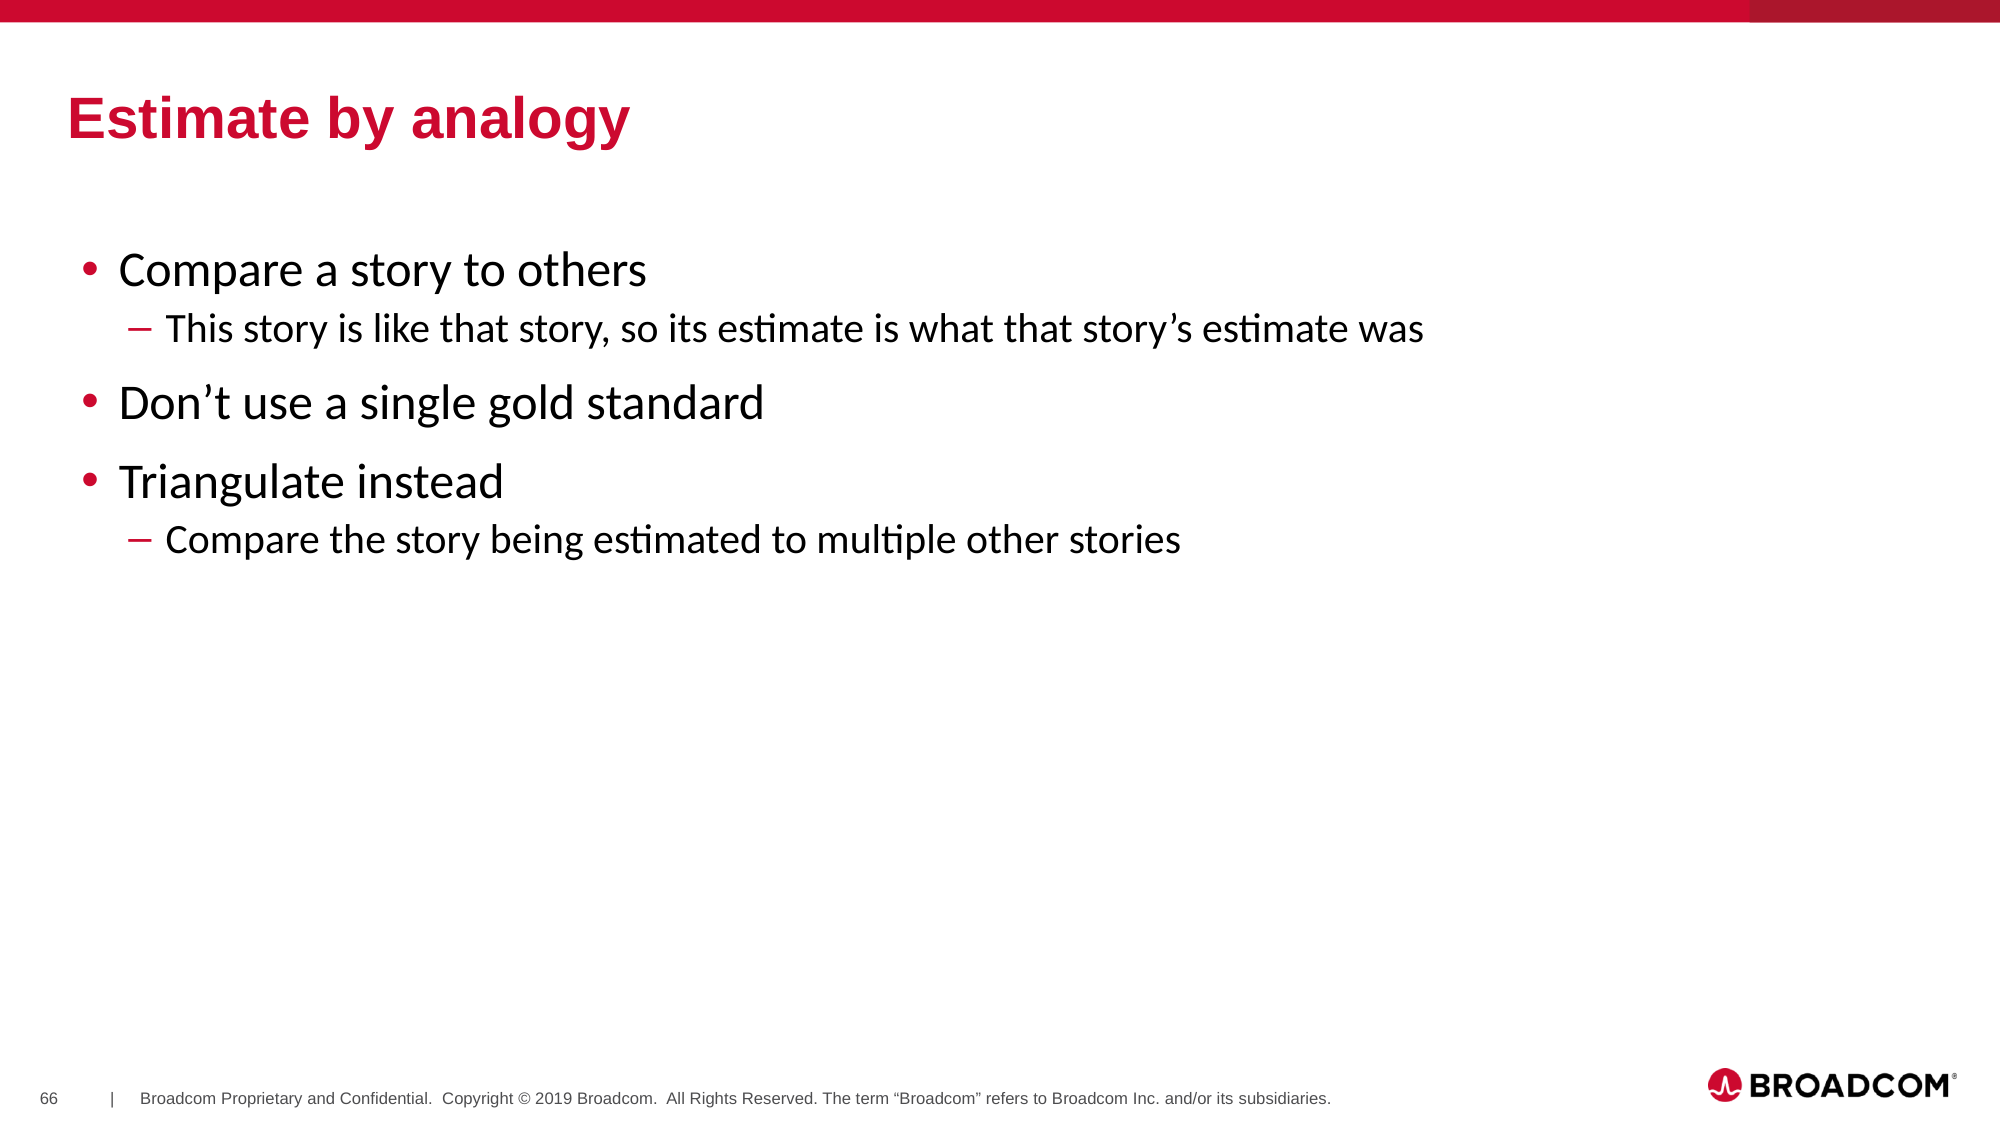

# Estimate by analogy
Compare a story to others
This story is like that story, so its estimate is what that story’s estimate was
Don’t use a single gold standard
Triangulate instead
Compare the story being estimated to multiple other stories